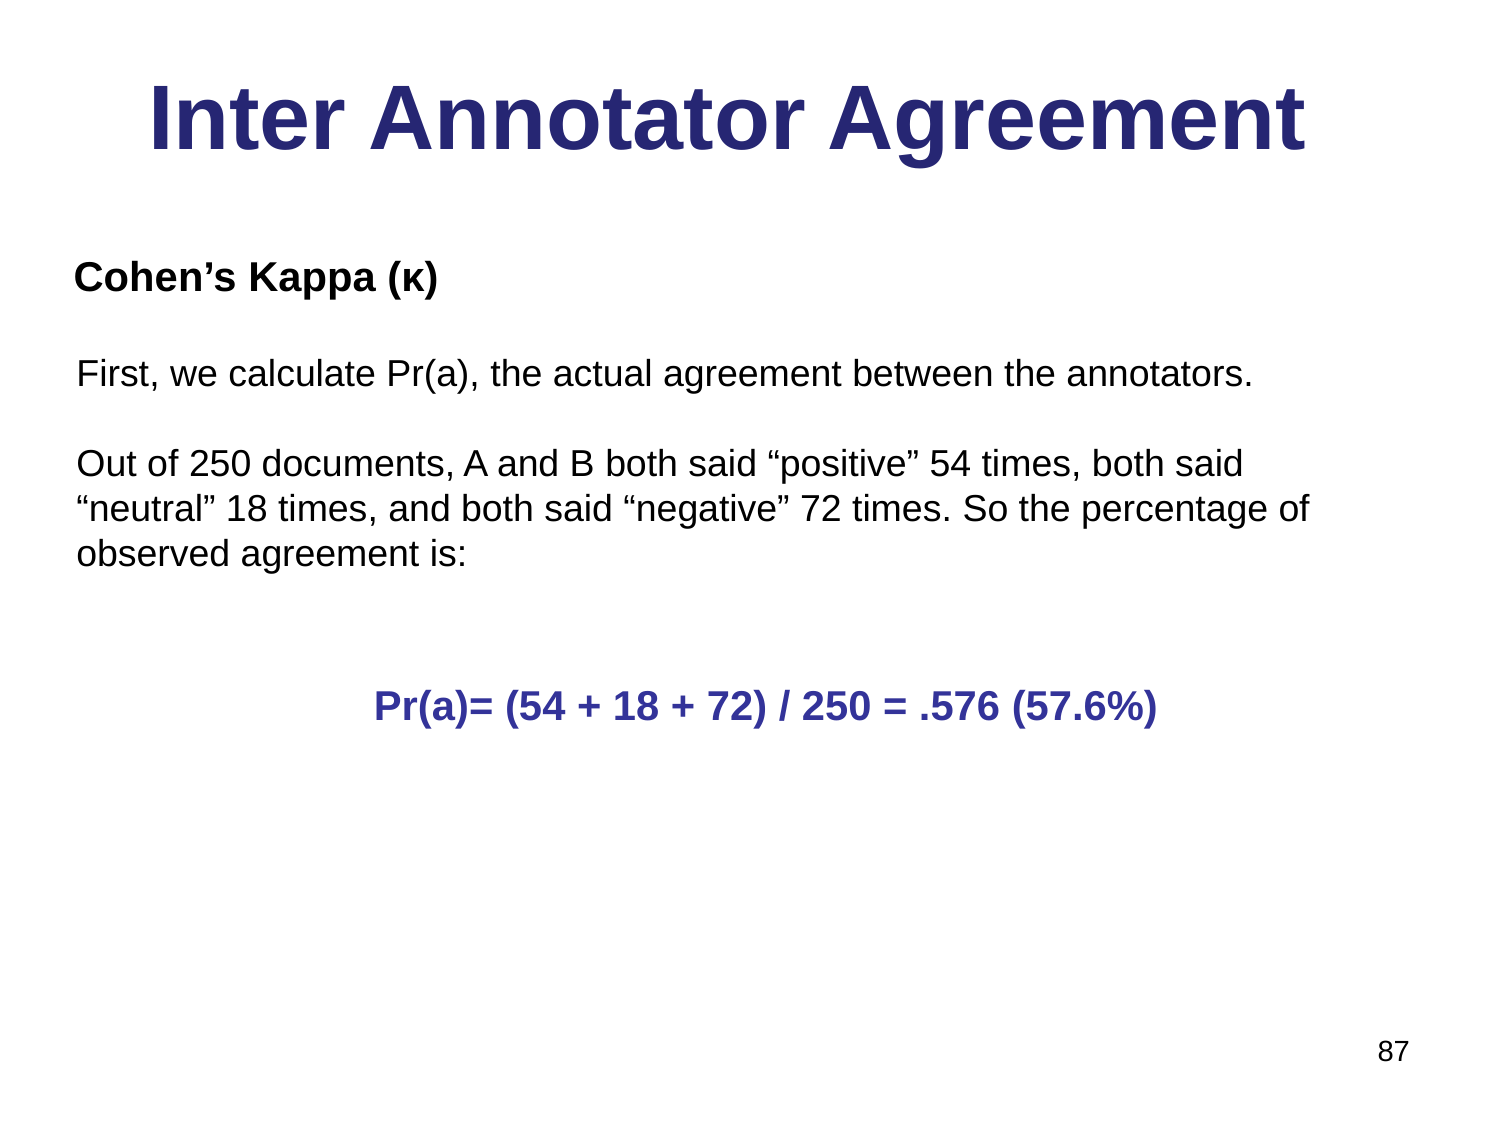

# Inter Annotator Agreement

Cohen’s Kappa (κ)

Pr(a)= (54 + 18 + 72) / 250 = .576 (57.6%)
First, we calculate Pr(a), the actual agreement between the annotators.

Out of 250 docu­ments, A and B both said “positive” 54 times, both said “neutral” 18 times, and both said “negative” 72 times. So the percentage of observed agreement is:
87